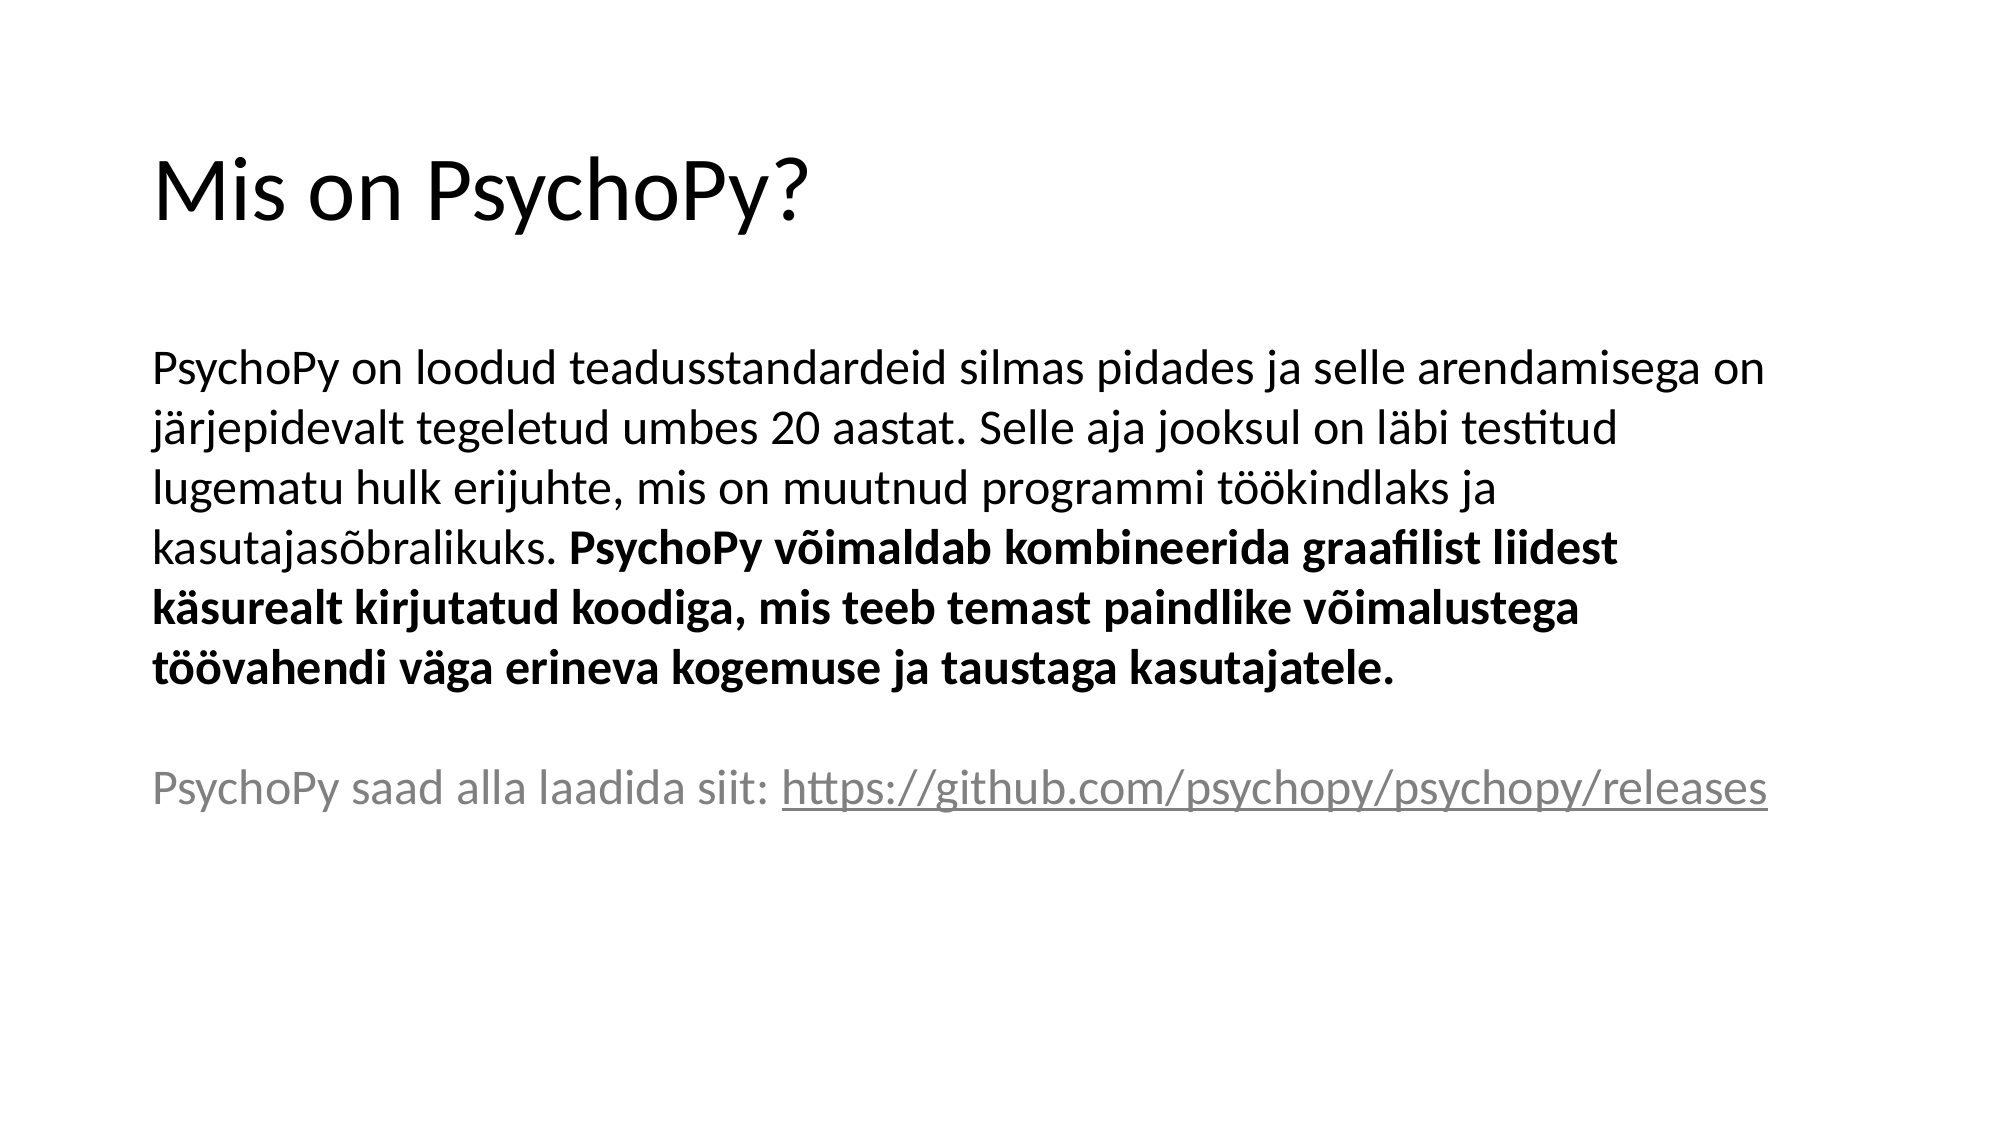

Mis on PsychoPy?
PsychoPy on loodud teadusstandardeid silmas pidades ja selle arendamisega on järjepidevalt tegeletud umbes 20 aastat. Selle aja jooksul on läbi testitud lugematu hulk erijuhte, mis on muutnud programmi töökindlaks ja kasutajasõbralikuks. PsychoPy võimaldab kombineerida graafilist liidest käsurealt kirjutatud koodiga, mis teeb temast paindlike võimalustega töövahendi väga erineva kogemuse ja taustaga kasutajatele.

PsychoPy saad alla laadida siit: https://github.com/psychopy/psychopy/releases